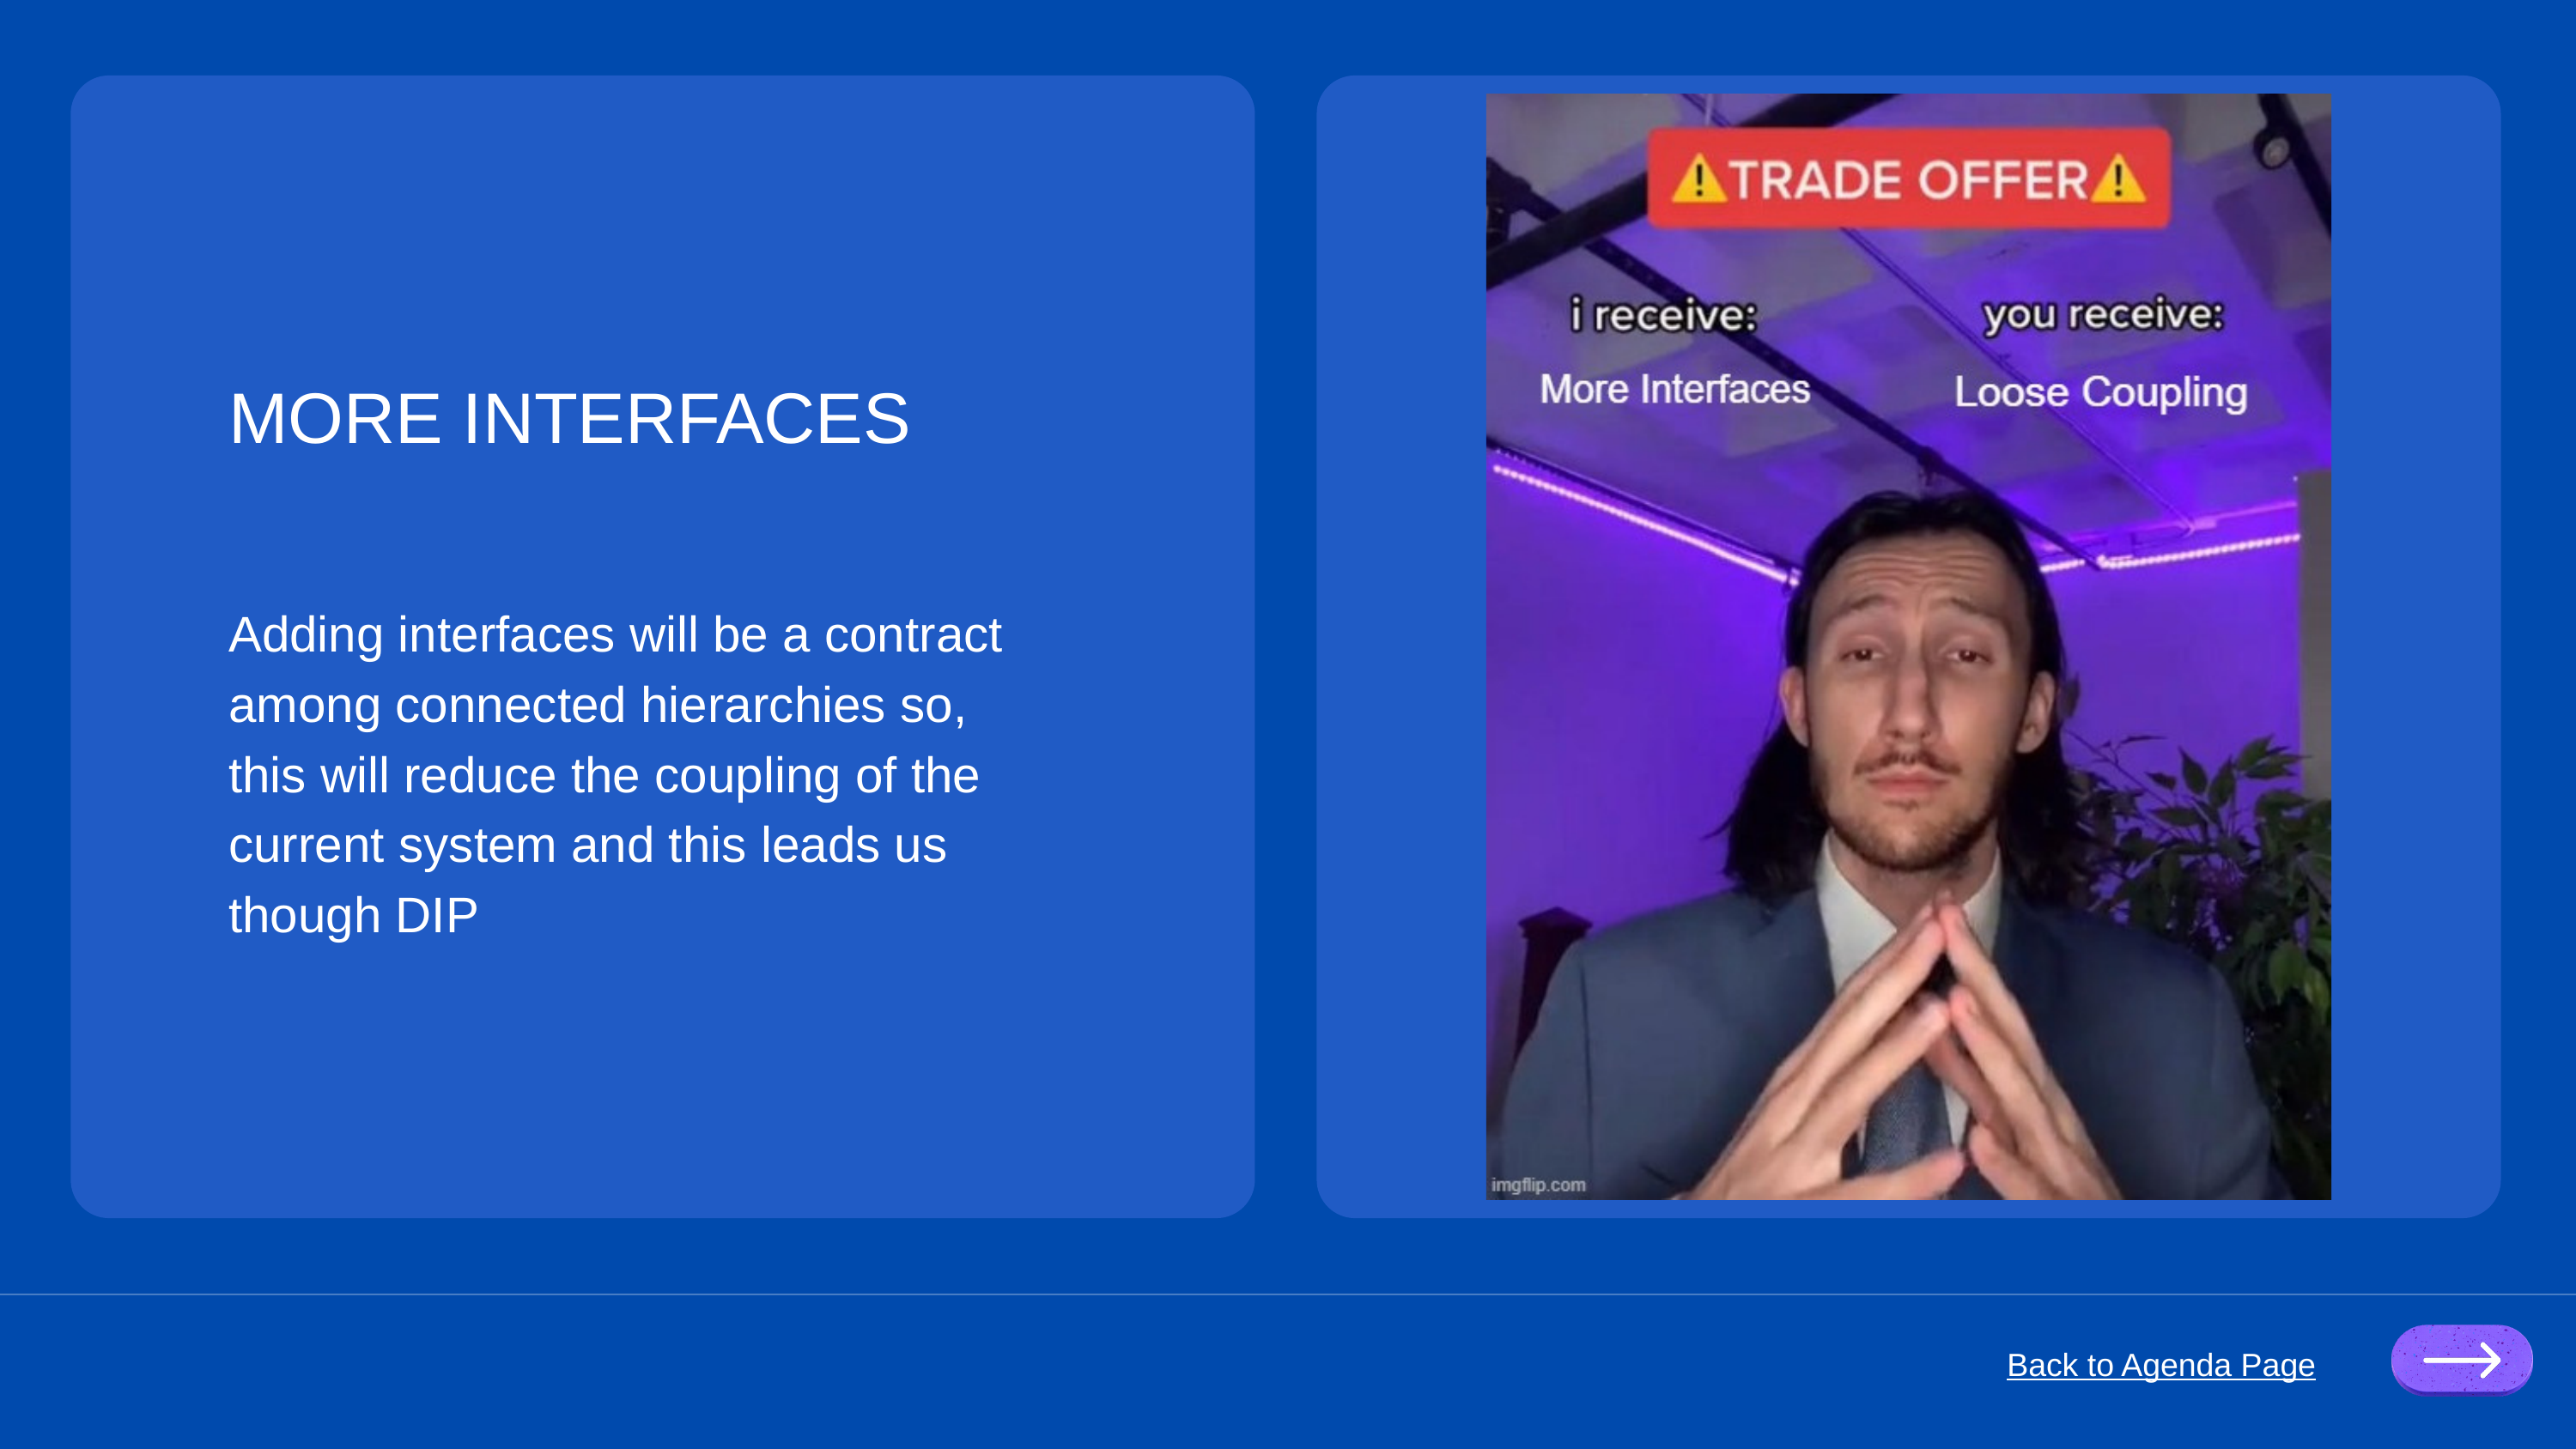

MORE INTERFACES
Adding interfaces will be a contract among connected hierarchies so, this will reduce the coupling of the current system and this leads us though DIP

Back to Agenda Page